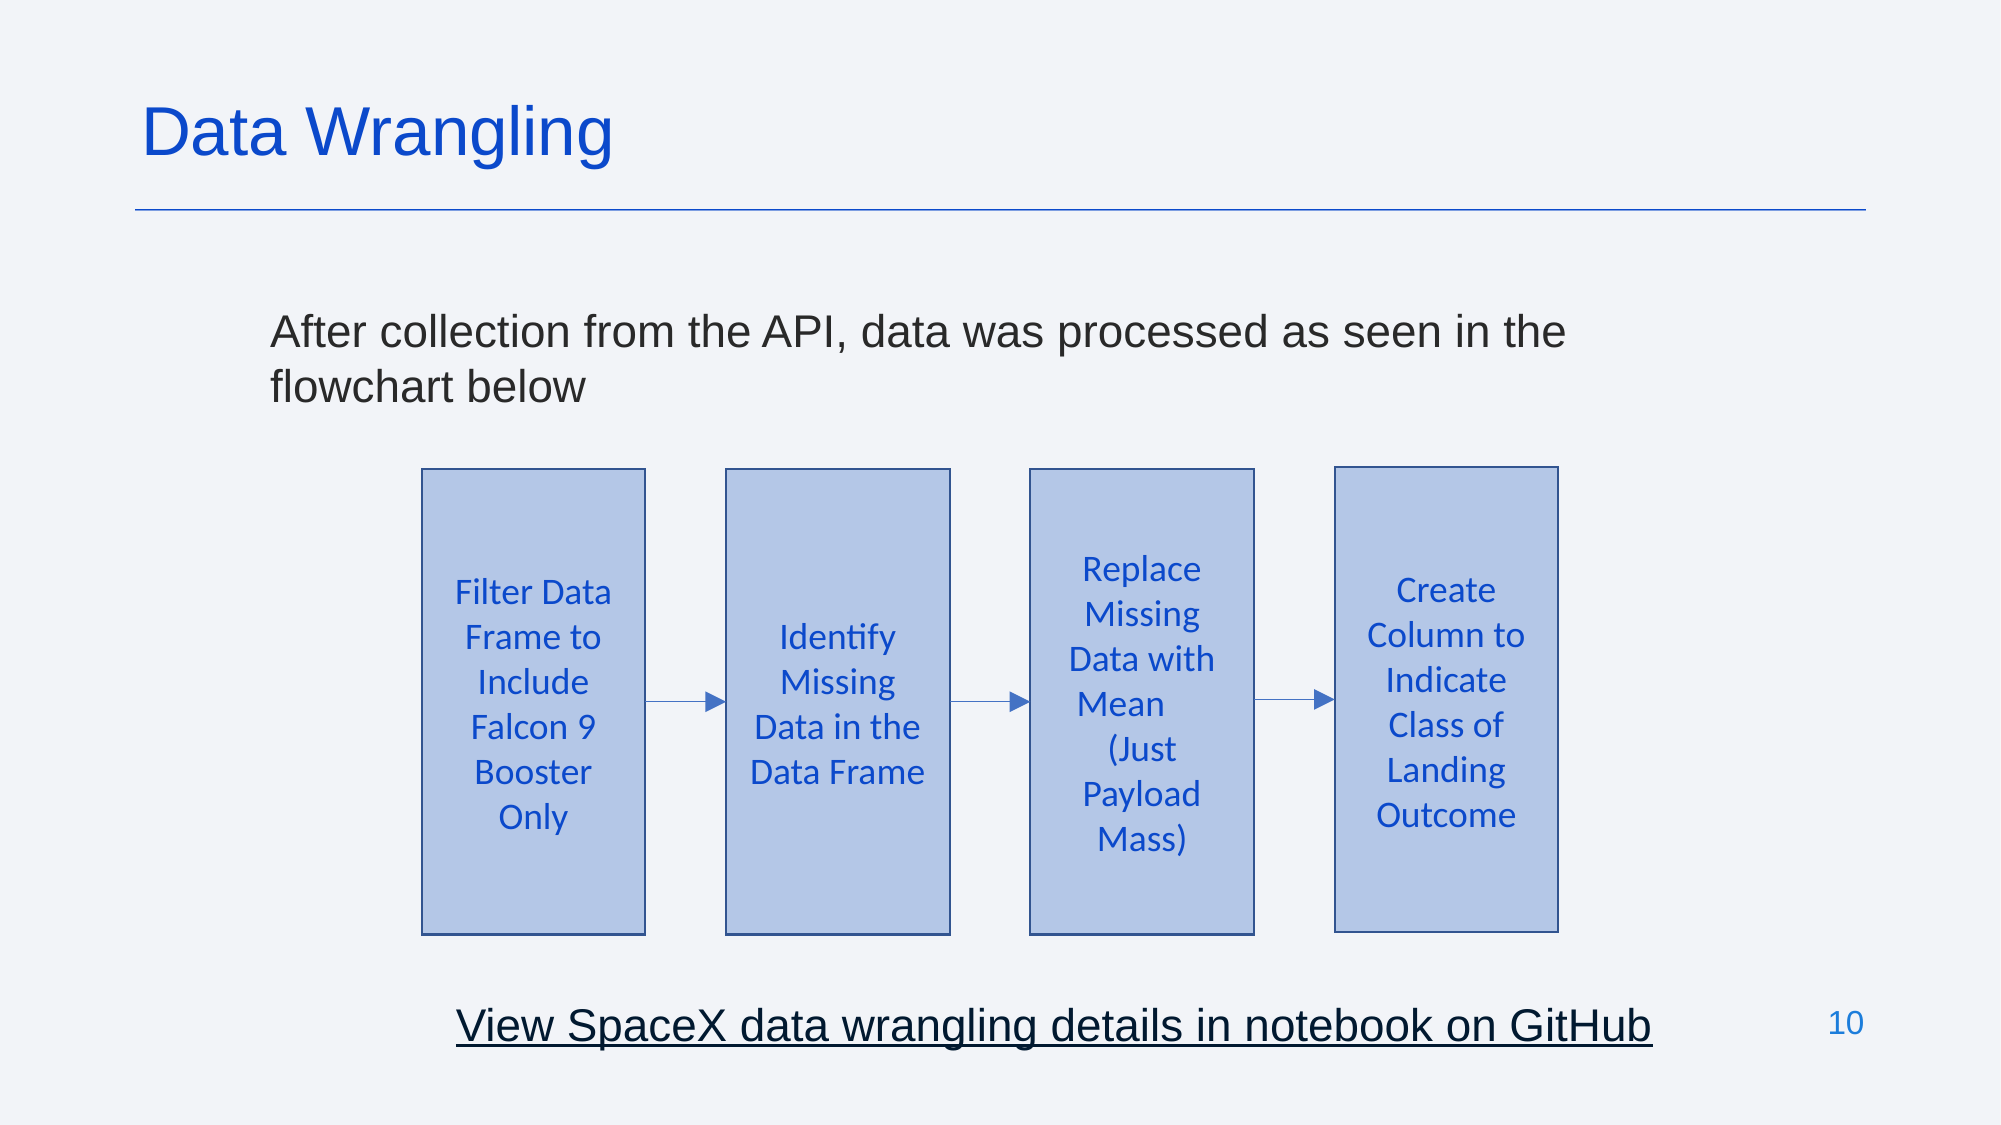

Data Wrangling
After collection from the API, data was processed as seen in the flowchart below

Create Column to Indicate Class of Landing Outcome
Replace Missing Data with Mean      (Just Payload Mass)
Filter Data Frame to Include Falcon 9 Booster Only
Identify Missing Data in the Data Frame
View SpaceX data wrangling details in notebook on GitHub

10